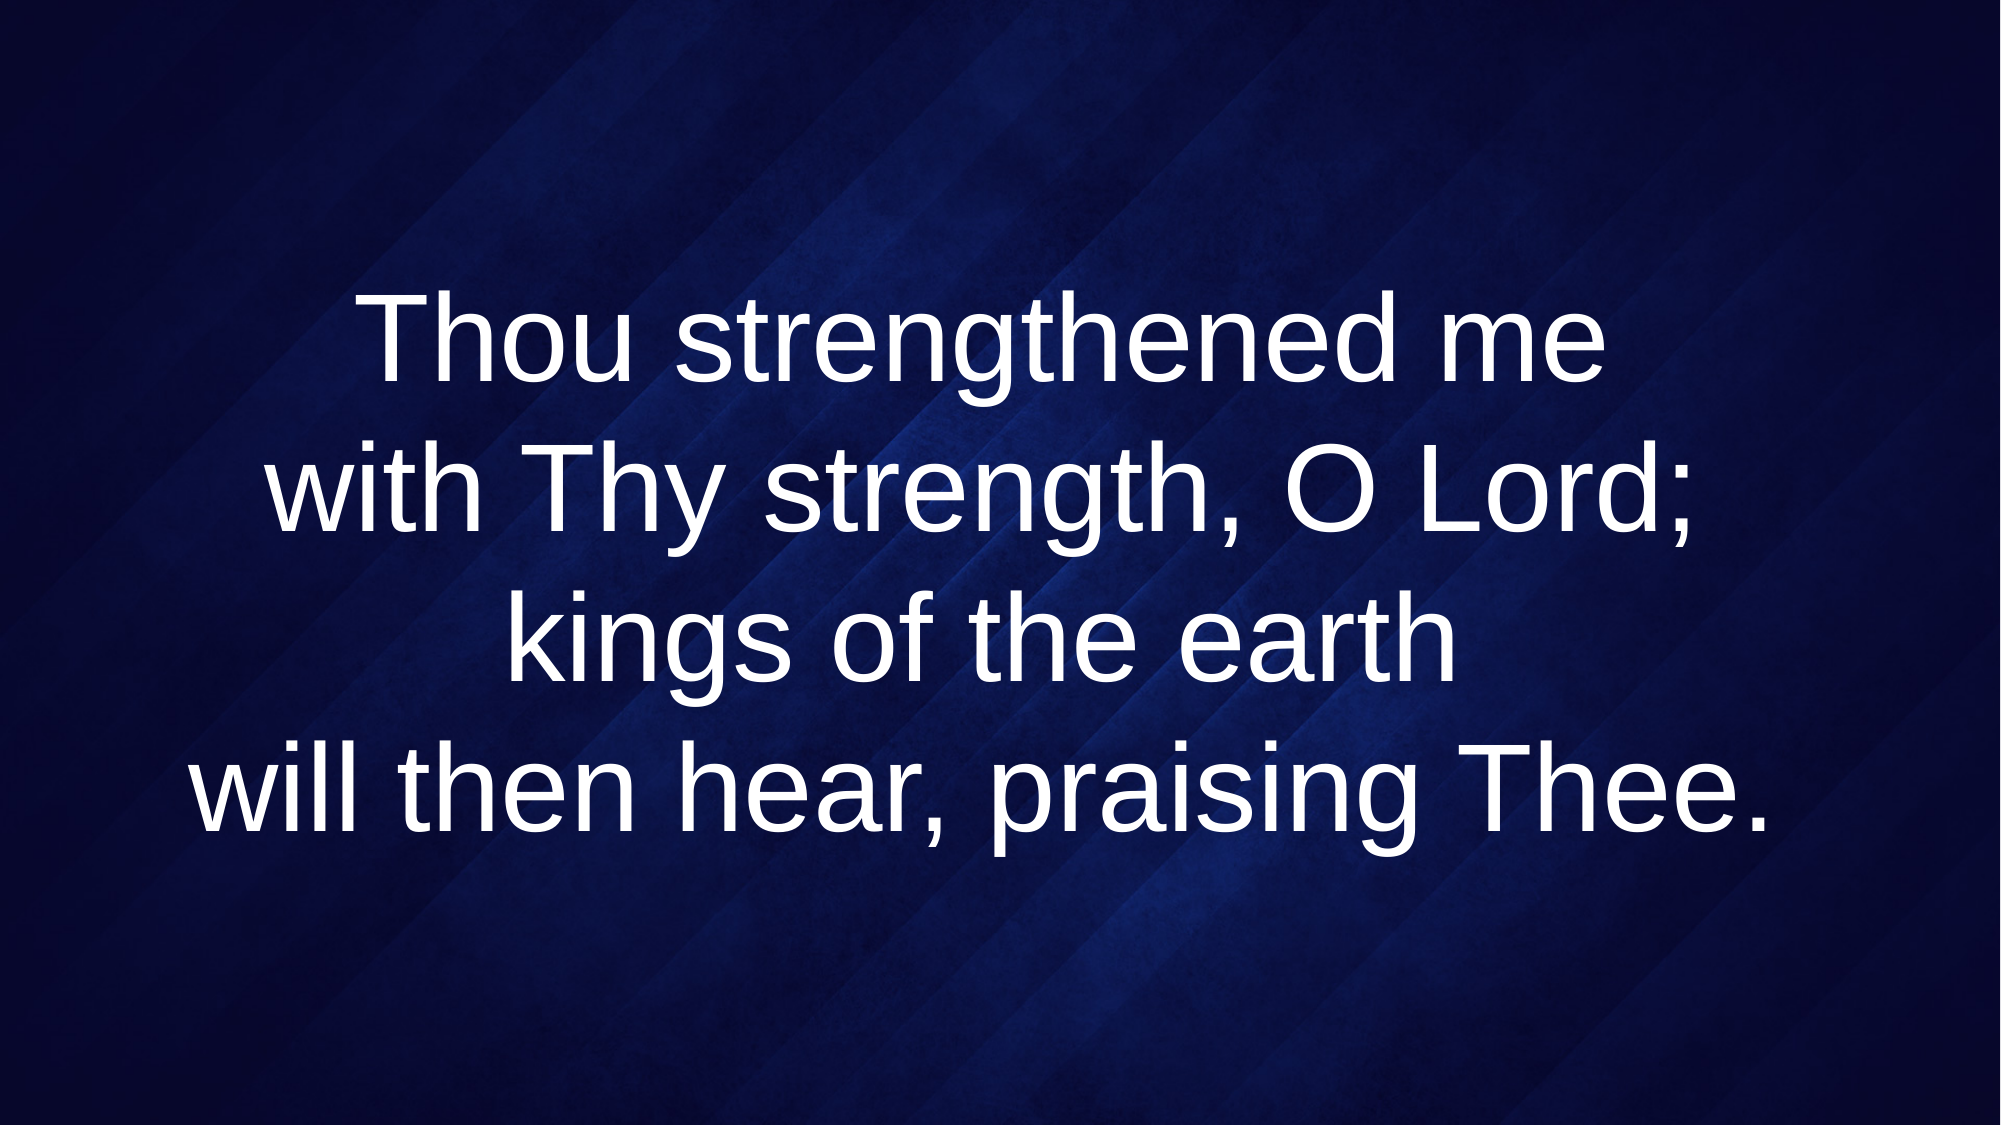

# Thou strengthened me with Thy strength, O Lord; kings of the earth will then hear, praising Thee.